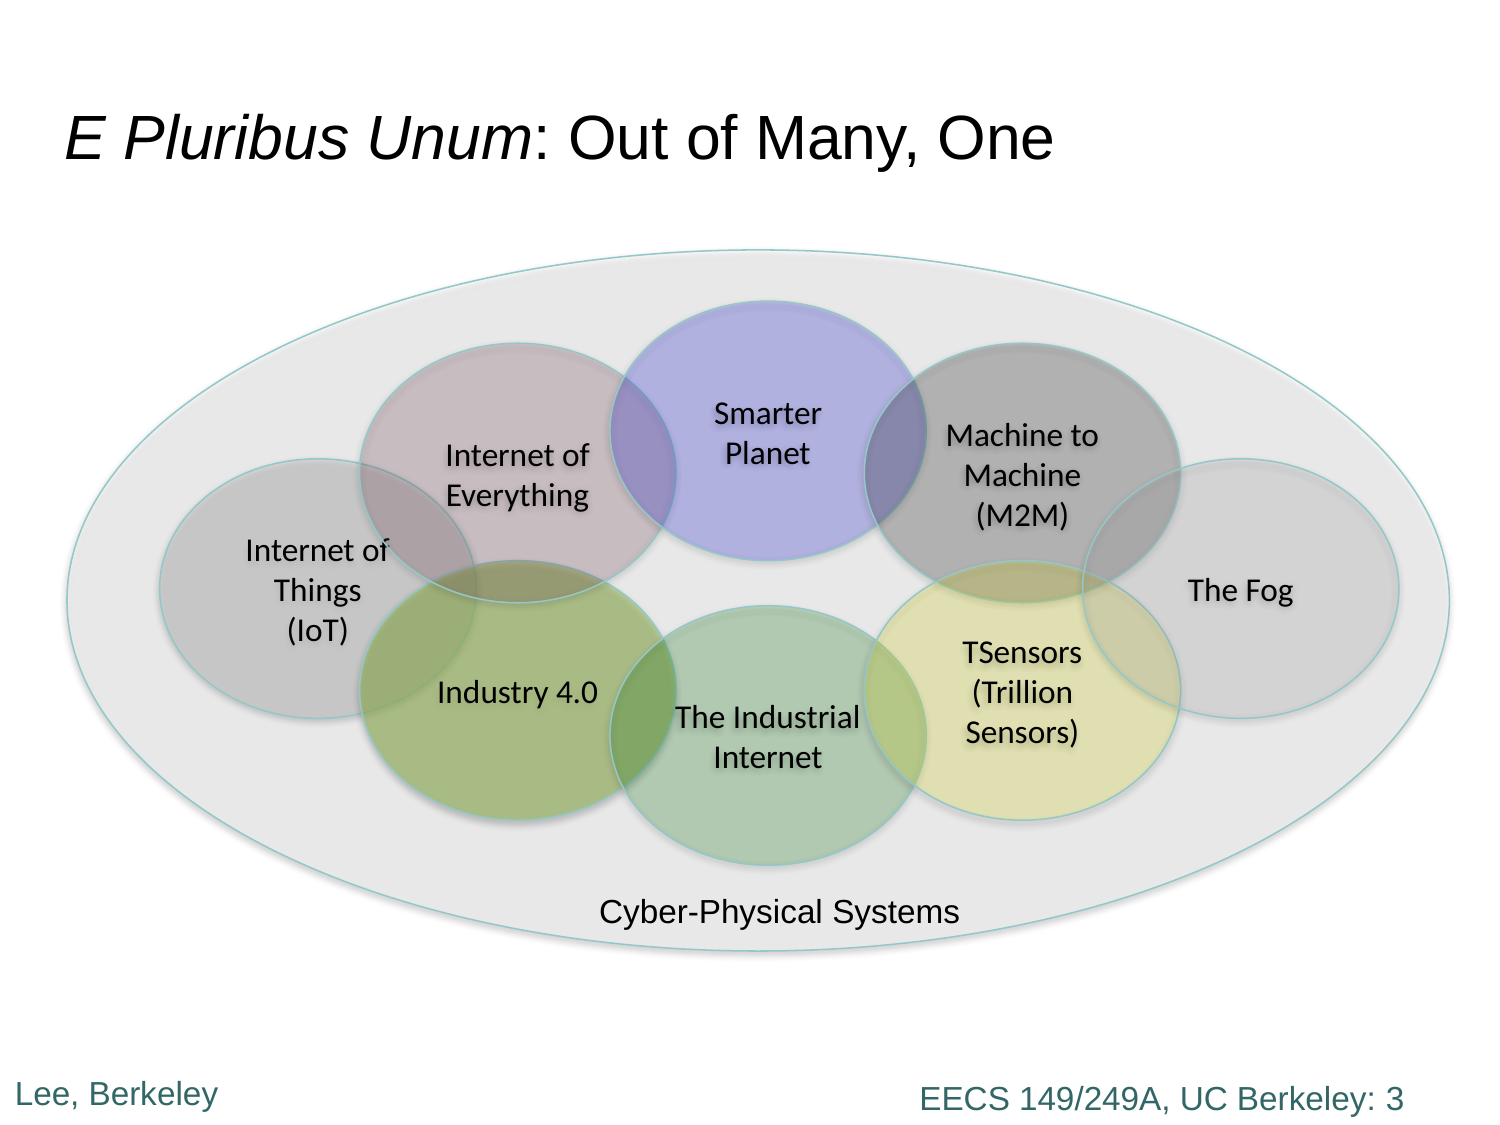

E Pluribus Unum: Out of Many, One

Smarter Planet
Internet of Everything
Machine to Machine
(M2M)
Internet of Things
(IoT)
The Fog
Industry 4.0
TSensors
(Trillion Sensors)
The Industrial Internet
Cyber-Physical Systems
Lee, Berkeley